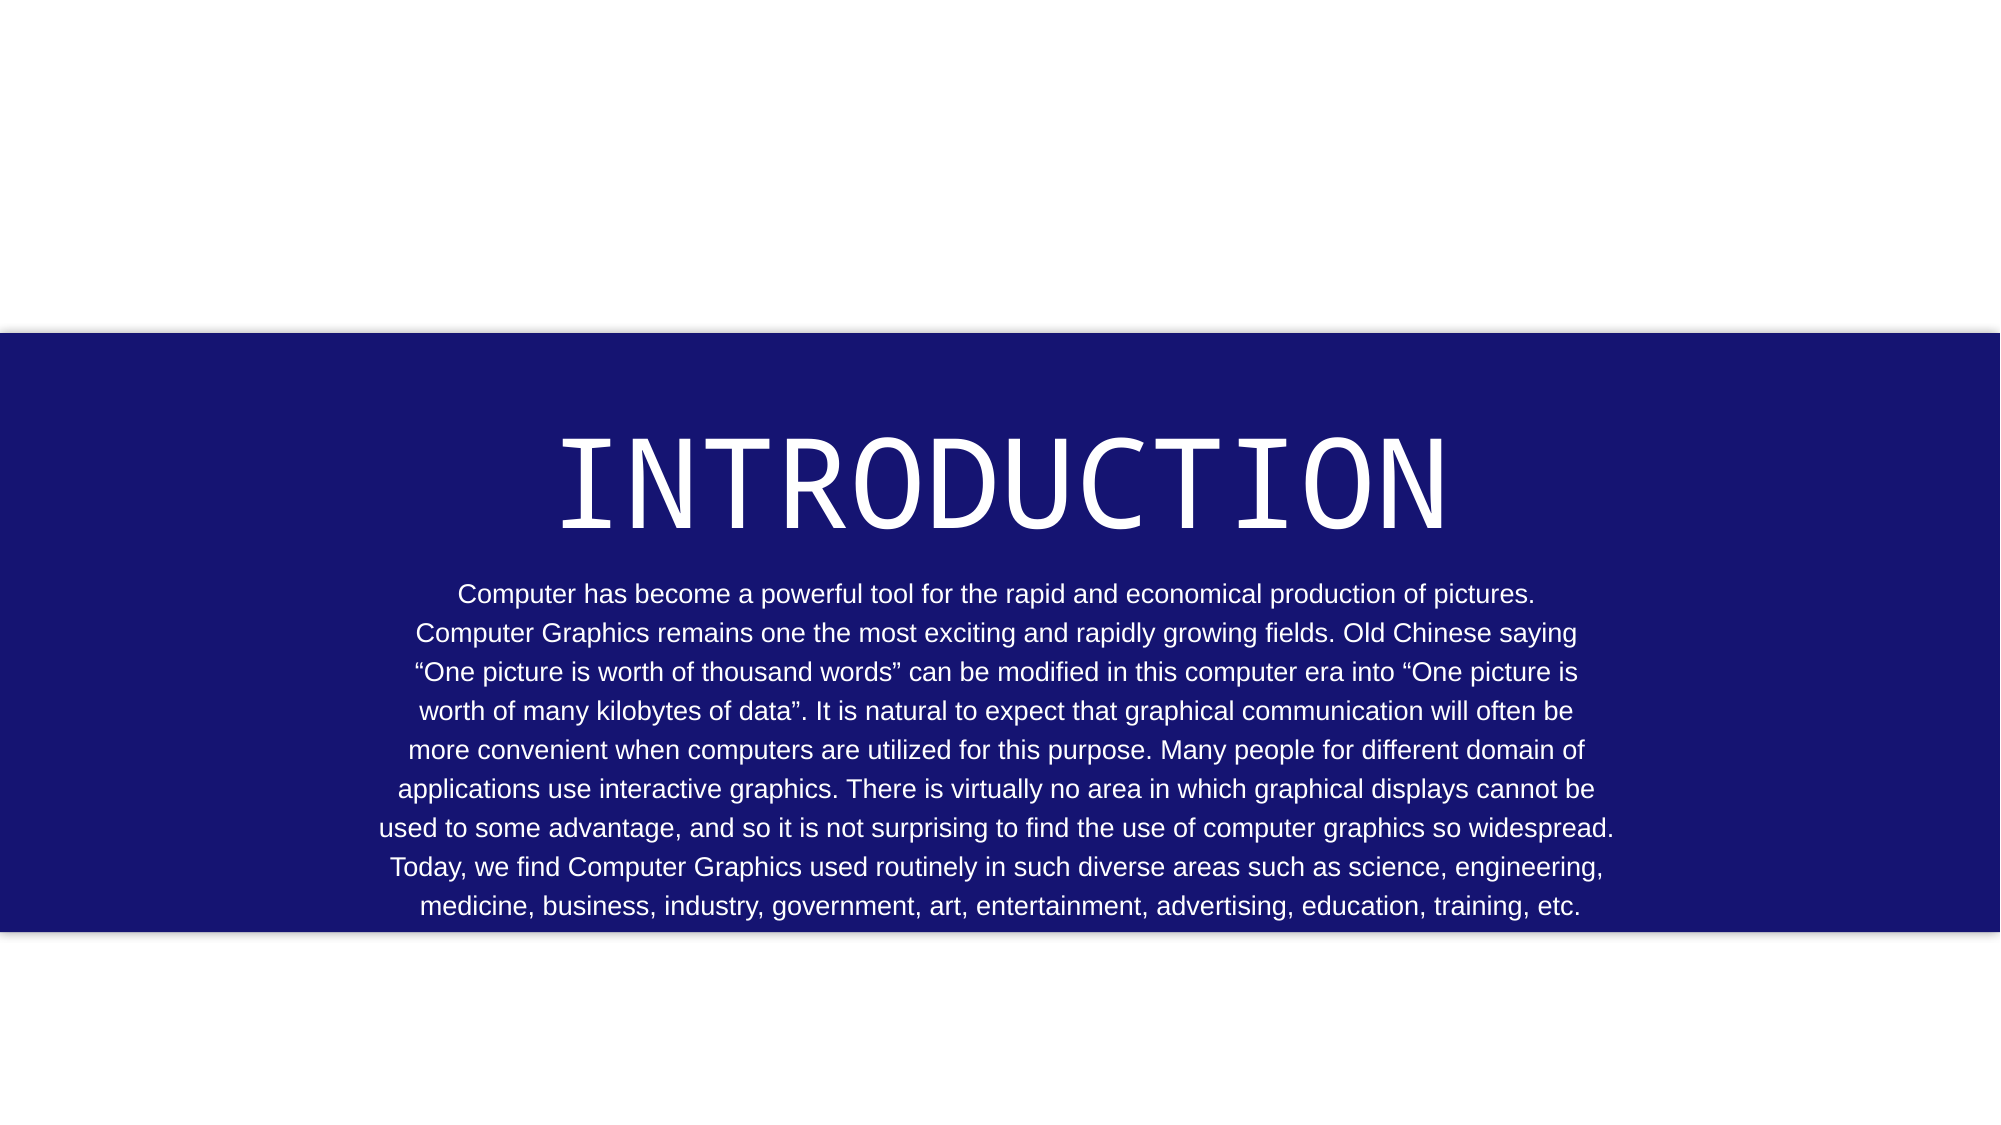

INTRODUCTION
Computer has become a powerful tool for the rapid and economical production of pictures.
Computer Graphics remains one the most exciting and rapidly growing fields. Old Chinese saying
“One picture is worth of thousand words” can be modified in this computer era into “One picture is
worth of many kilobytes of data”. It is natural to expect that graphical communication will often be
more convenient when computers are utilized for this purpose. Many people for different domain of
applications use interactive graphics. There is virtually no area in which graphical displays cannot be
used to some advantage, and so it is not surprising to find the use of computer graphics so widespread.
Today, we find Computer Graphics used routinely in such diverse areas such as science, engineering,
medicine, business, industry, government, art, entertainment, advertising, education, training, etc.